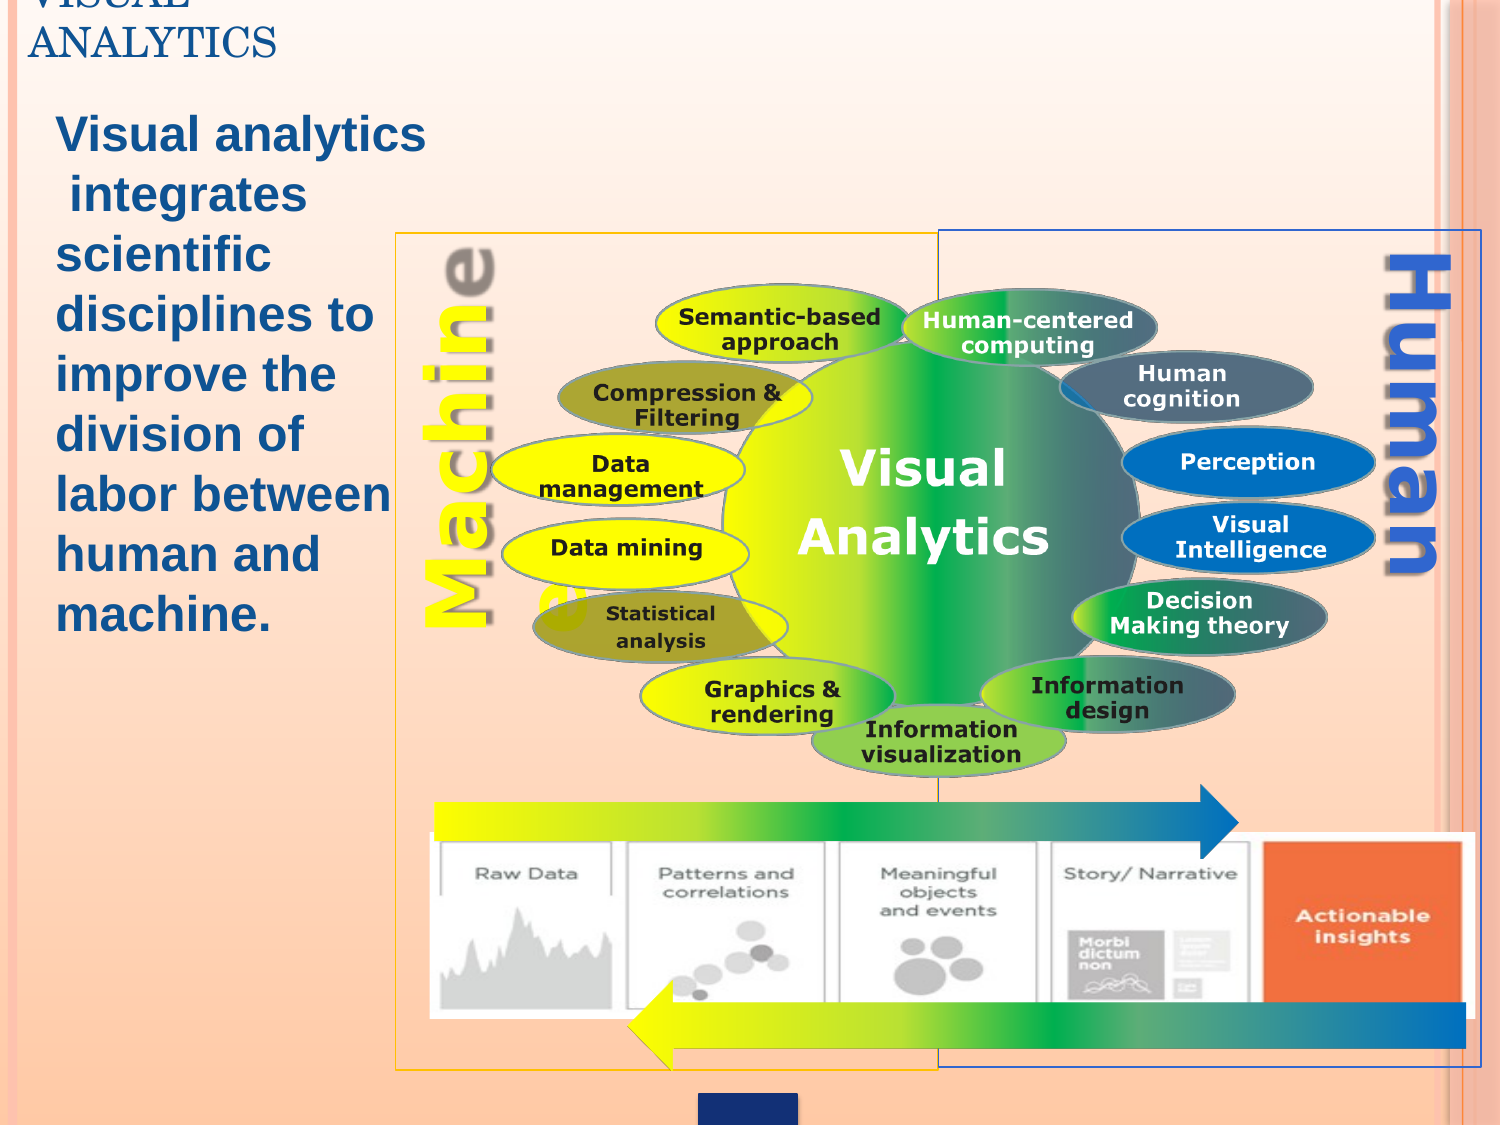

# Visual analytics
Visual analytics  integrates  scientific  disciplines to  improve the  division of  labor between  human and  machine.

Human
Machine